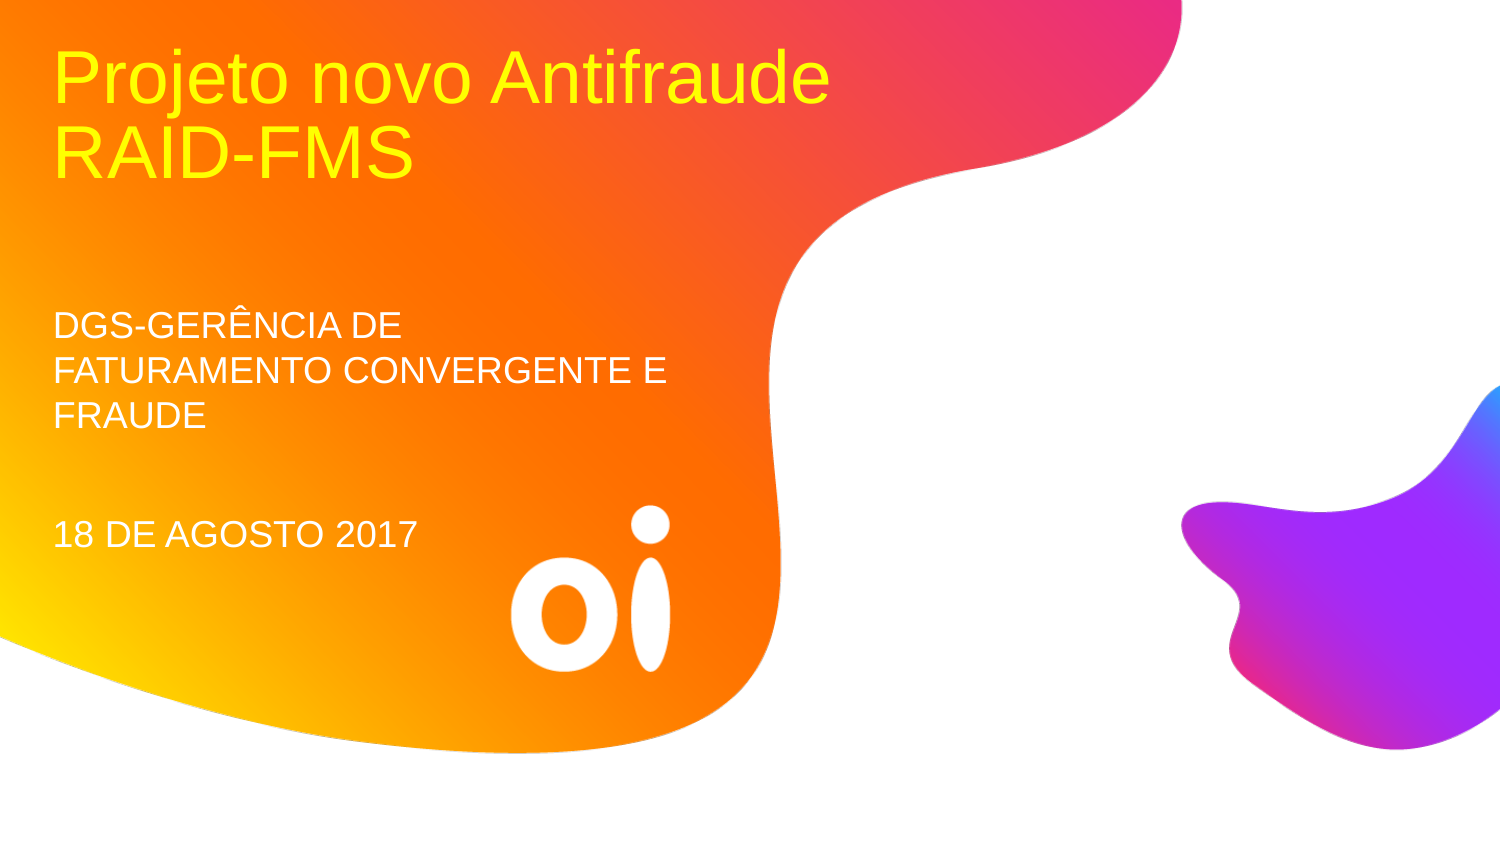

# Projeto novo Antifraude RAID-FMS
DGS-Gerência de faturamento convergente e
FRAUDE

18 de Agosto 2017